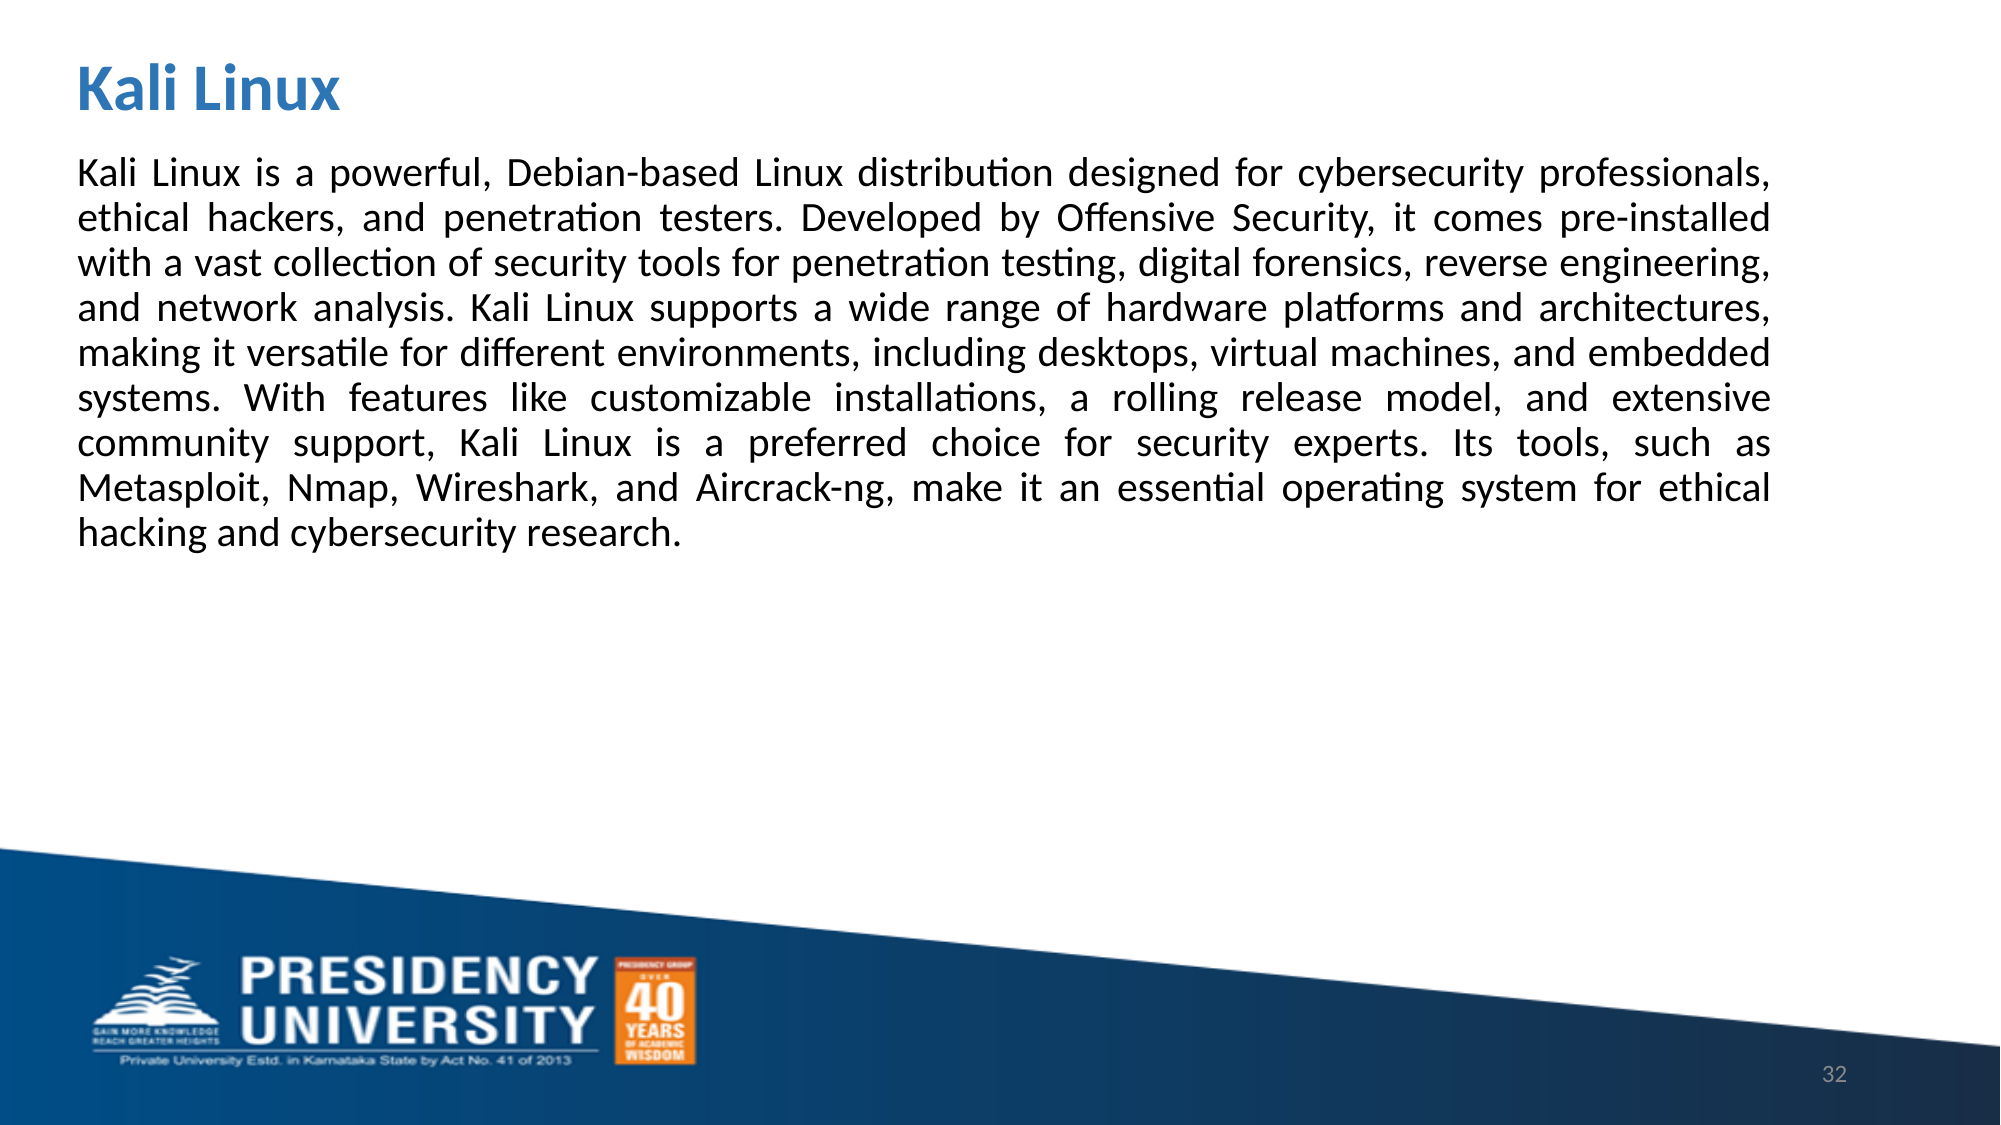

# Kali Linux
Kali Linux is a powerful, Debian-based Linux distribution designed for cybersecurity professionals, ethical hackers, and penetration testers. Developed by Offensive Security, it comes pre-installed with a vast collection of security tools for penetration testing, digital forensics, reverse engineering, and network analysis. Kali Linux supports a wide range of hardware platforms and architectures, making it versatile for different environments, including desktops, virtual machines, and embedded systems. With features like customizable installations, a rolling release model, and extensive community support, Kali Linux is a preferred choice for security experts. Its tools, such as Metasploit, Nmap, Wireshark, and Aircrack-ng, make it an essential operating system for ethical hacking and cybersecurity research.

32